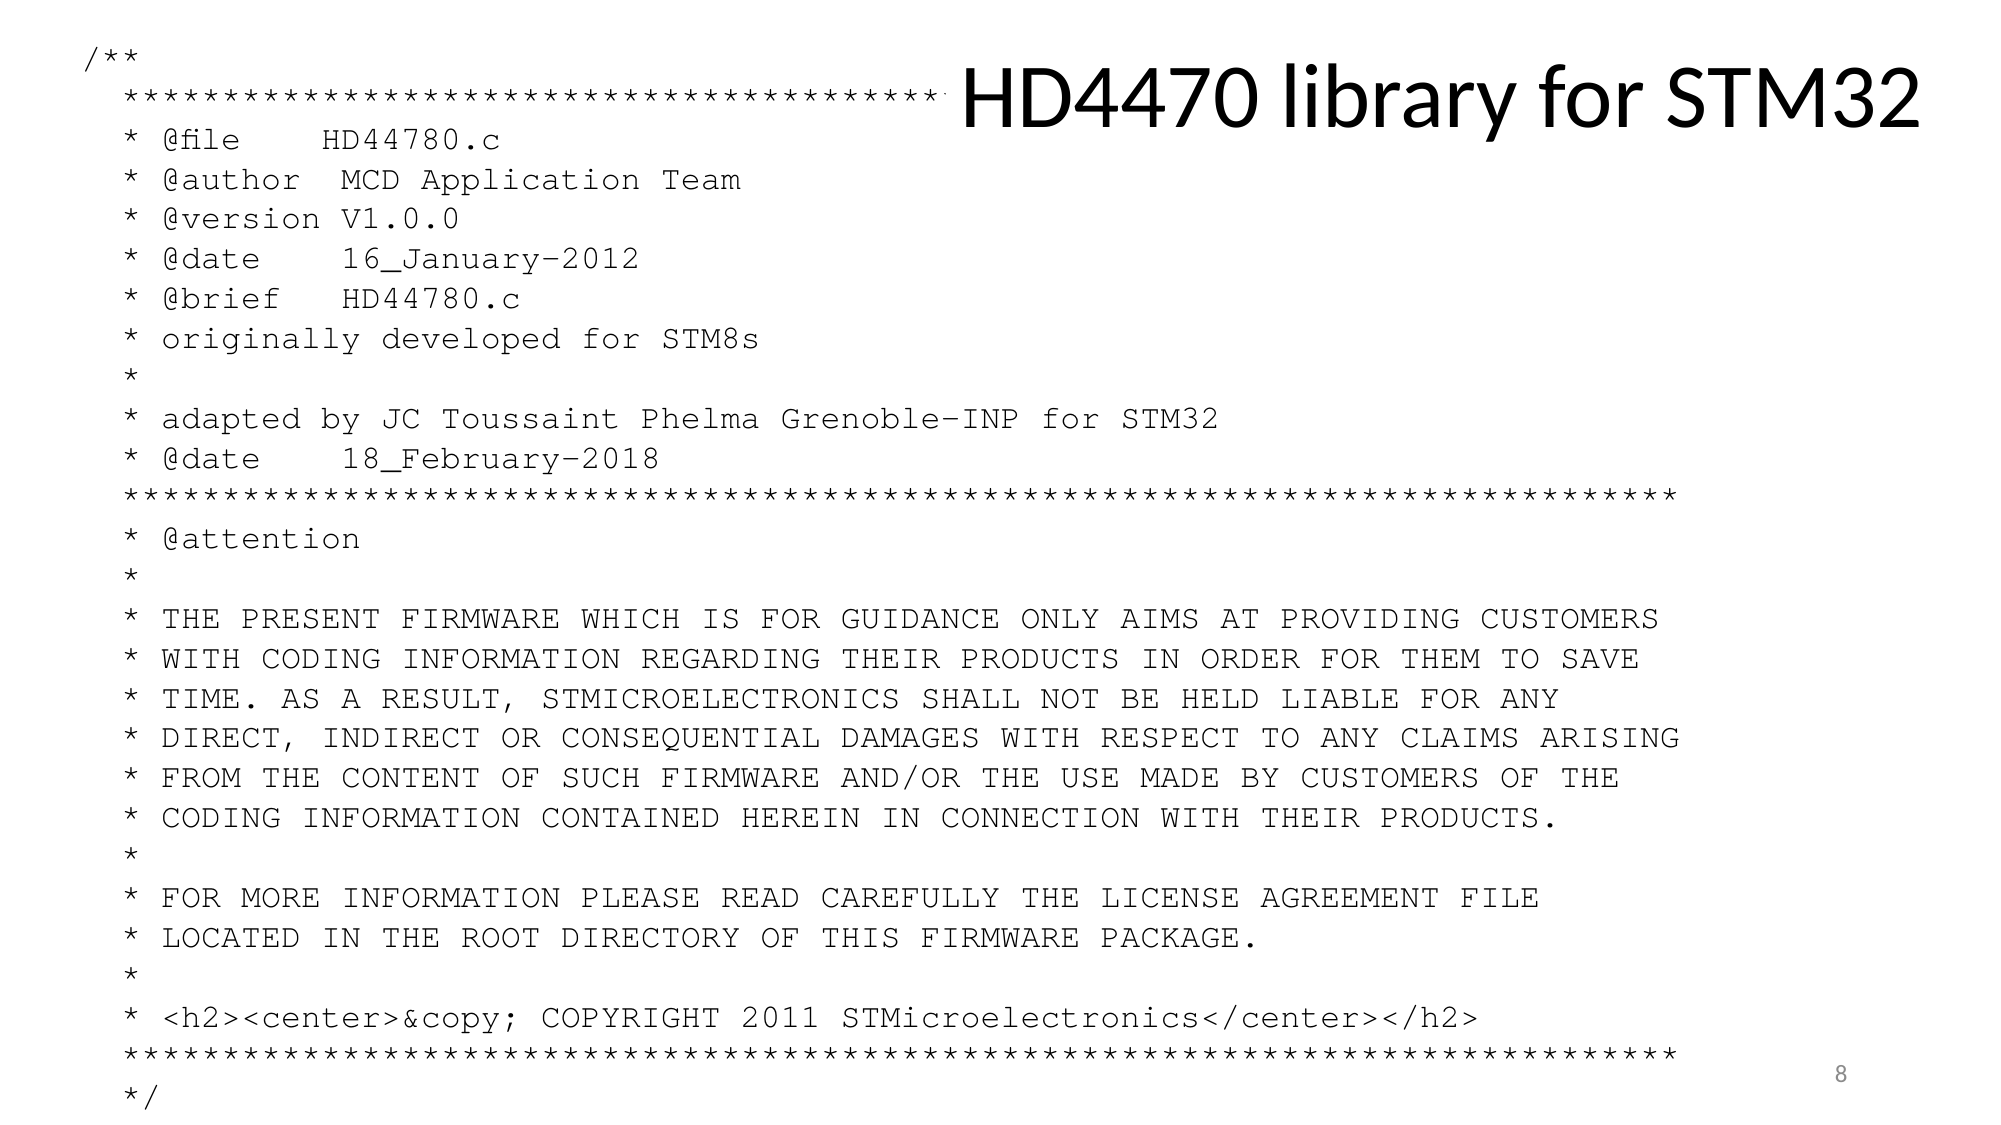

/**
  ******************************************************************************
  * @file    HD44780.c
  * @author  MCD Application Team
  * @version V1.0.0
  * @date    16_January-2012
  * @brief   HD44780.c
  * originally developed for STM8s
  *
  * adapted by JC Toussaint Phelma Grenoble-INP for STM32
  * @date    18_February-2018
  ******************************************************************************
  * @attention
  *
  * THE PRESENT FIRMWARE WHICH IS FOR GUIDANCE ONLY AIMS AT PROVIDING CUSTOMERS
  * WITH CODING INFORMATION REGARDING THEIR PRODUCTS IN ORDER FOR THEM TO SAVE
  * TIME. AS A RESULT, STMICROELECTRONICS SHALL NOT BE HELD LIABLE FOR ANY
  * DIRECT, INDIRECT OR CONSEQUENTIAL DAMAGES WITH RESPECT TO ANY CLAIMS ARISING
  * FROM THE CONTENT OF SUCH FIRMWARE AND/OR THE USE MADE BY CUSTOMERS OF THE
  * CODING INFORMATION CONTAINED HEREIN IN CONNECTION WITH THEIR PRODUCTS.
  *
  * FOR MORE INFORMATION PLEASE READ CAREFULLY THE LICENSE AGREEMENT FILE
  * LOCATED IN THE ROOT DIRECTORY OF THIS FIRMWARE PACKAGE.
  *
  * <h2><center>&copy; COPYRIGHT 2011 STMicroelectronics</center></h2>
  ******************************************************************************
  */
HD4470 library for STM32
8